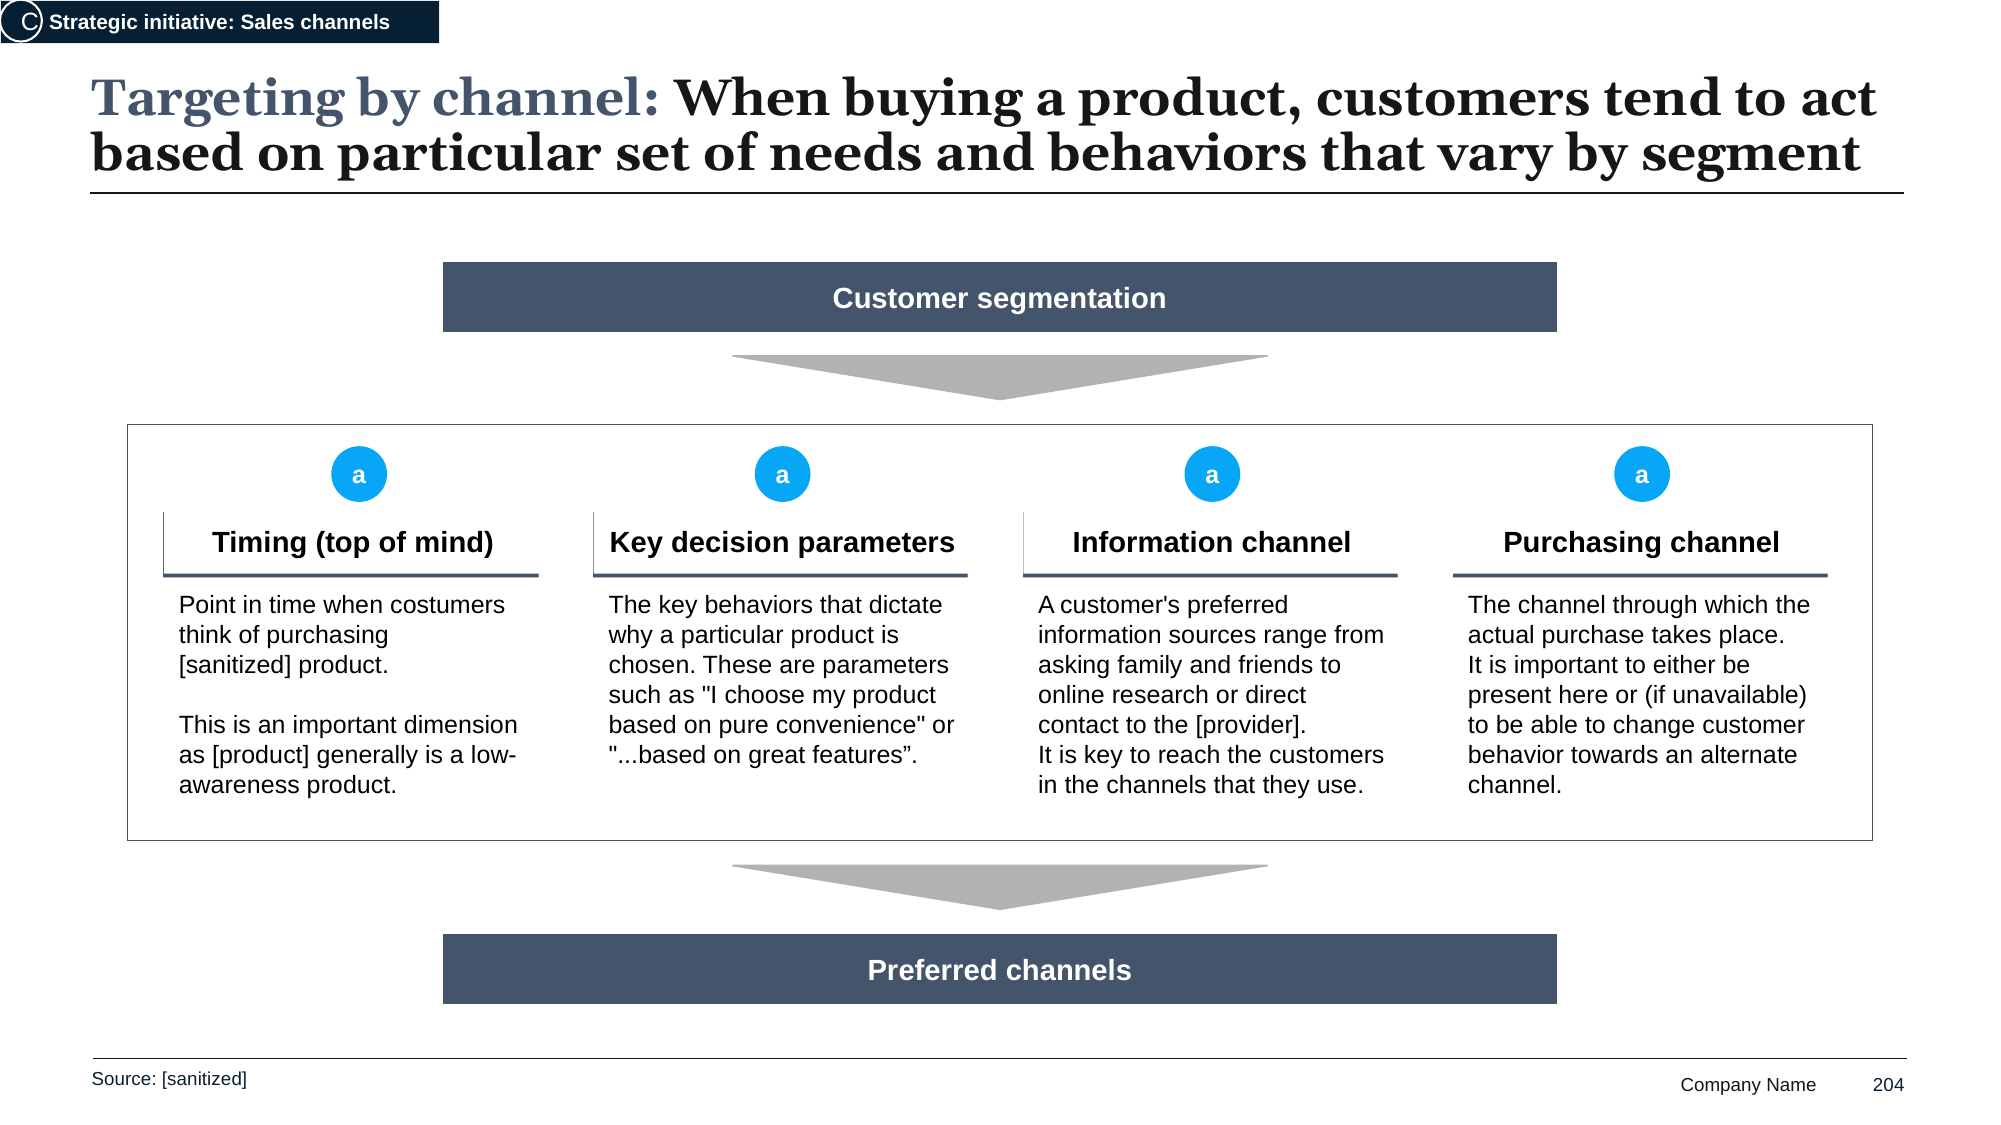

Strategic initiative: Sales channels
C
# Targeting by channel: When buying a product, customers tend to act based on particular set of needs and behaviors that vary by segment
Customer segmentation

a
a
a
a
Key decision parameters
Information channel
Purchasing channel
Timing (top of mind)
Point in time when costumers think of purchasing [sanitized] product.

This is an important dimension as [product] generally is a low-awareness product.

The key behaviors that dictate why a particular product is chosen. These are parameters such as "I choose my product based on pure convenience" or "...based on great features”.
A customer's preferred information sources range from asking family and friends to online research or direct contact to the [provider].
It is key to reach the customers in the channels that they use.
The channel through which the actual purchase takes place.
It is important to either be present here or (if unavailable) to be able to change customer behavior towards an alternate channel.

Preferred channels
Source: [sanitized]
204